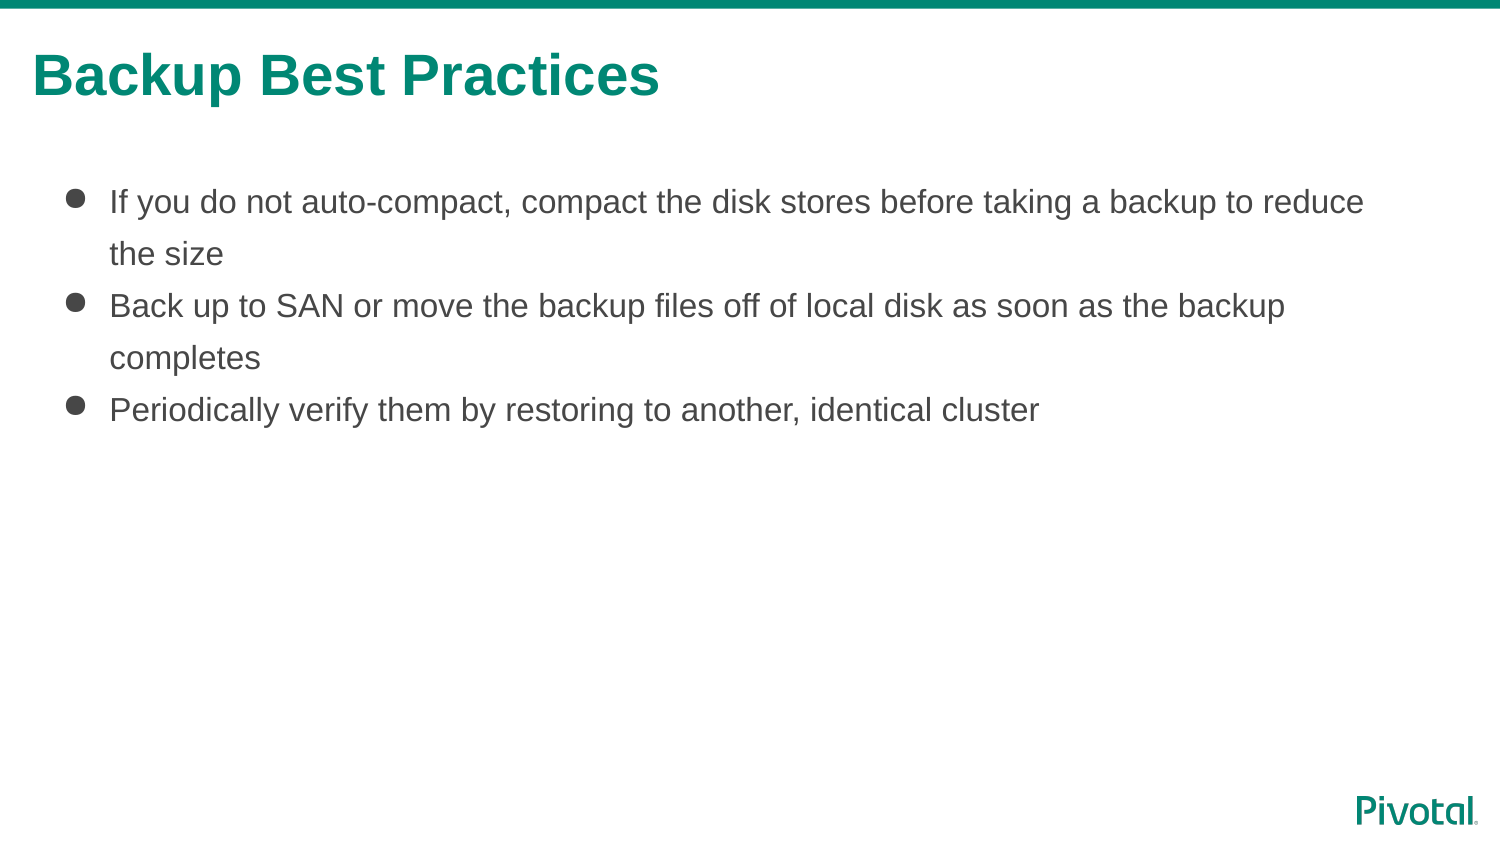

# Backup Best Practices
If you do not auto-compact, compact the disk stores before taking a backup to reduce the size
Back up to SAN or move the backup files off of local disk as soon as the backup completes
Periodically verify them by restoring to another, identical cluster